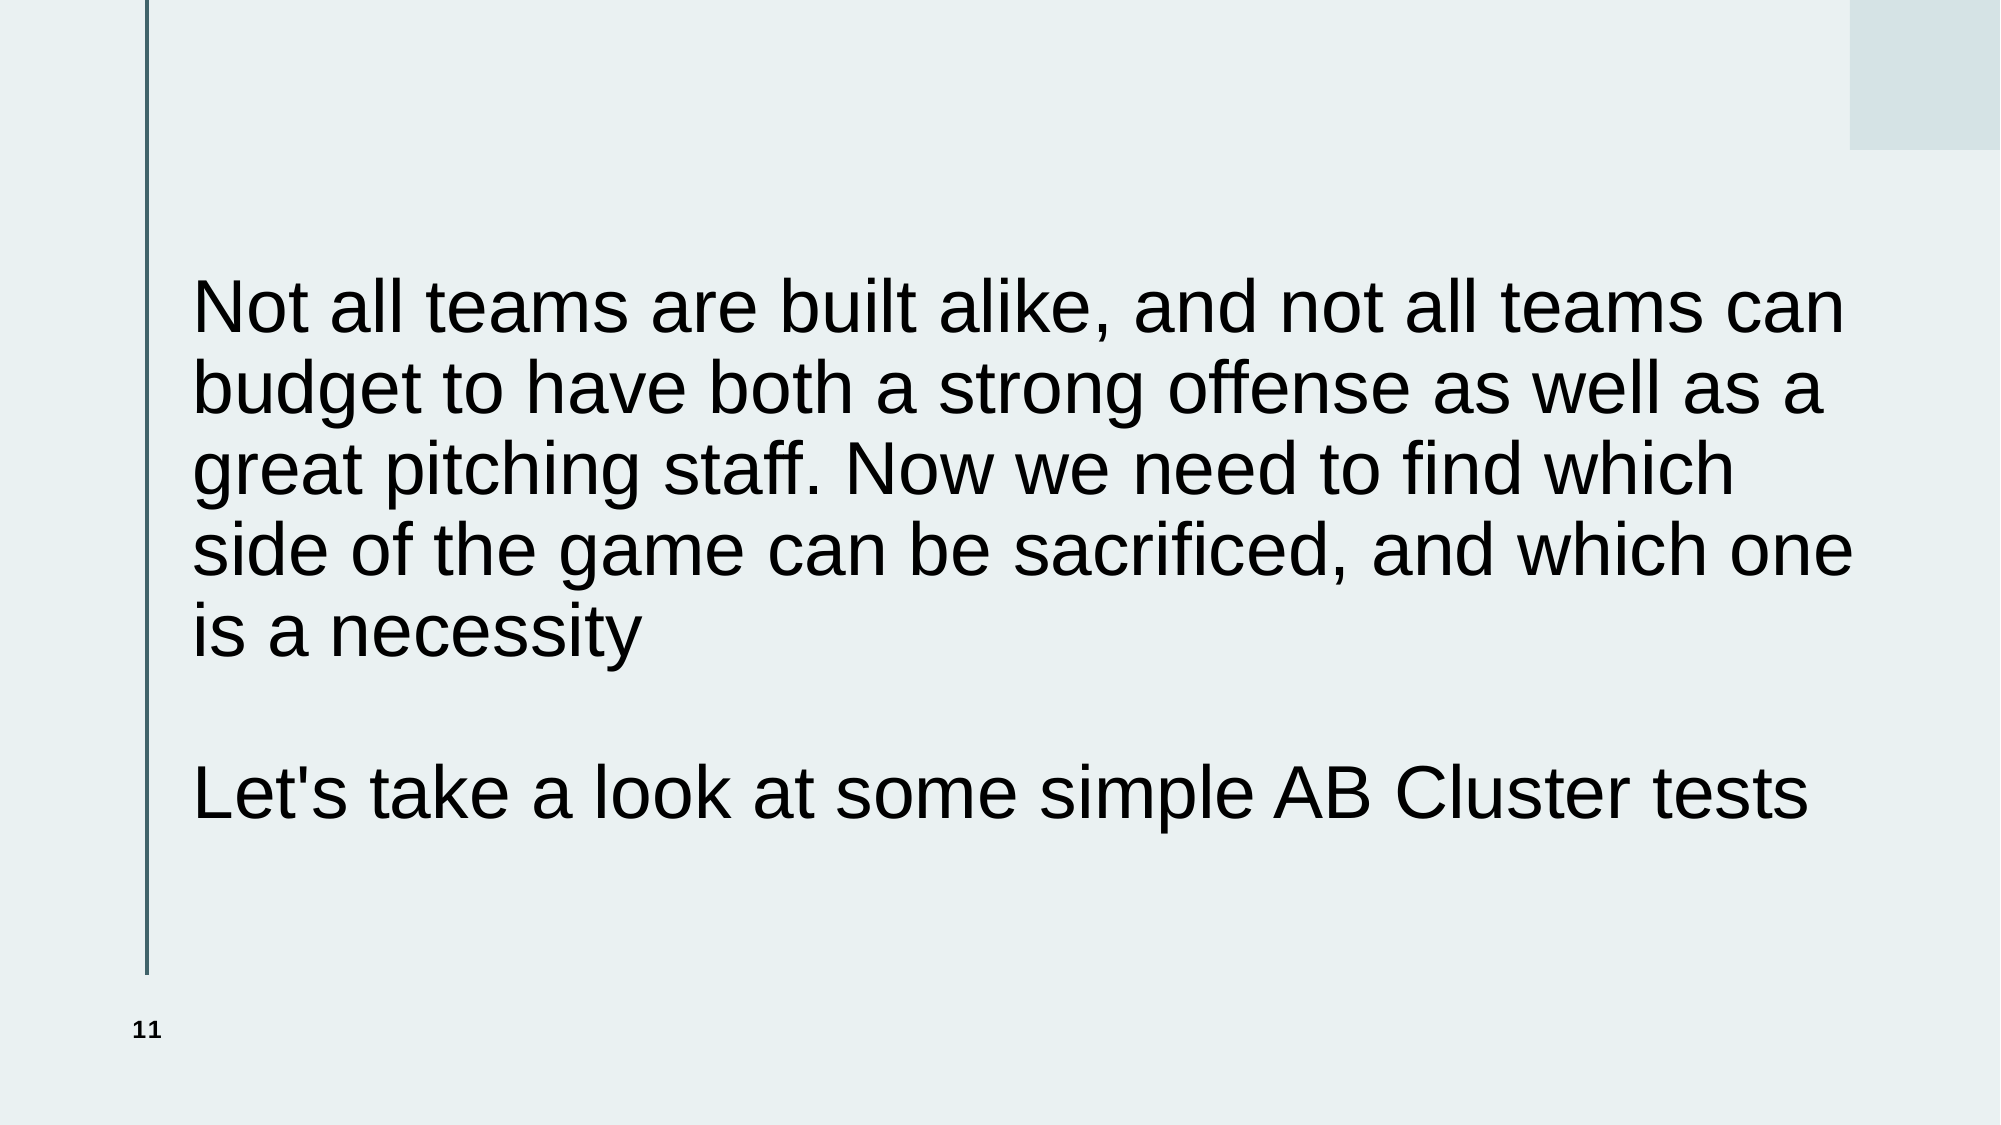

# Not all teams are built alike, and not all teams can budget to have both a strong offense as well as a great pitching staff. Now we need to find which side of the game can be sacrificed, and which one is a necessity Let's take a look at some simple AB Cluster tests
11